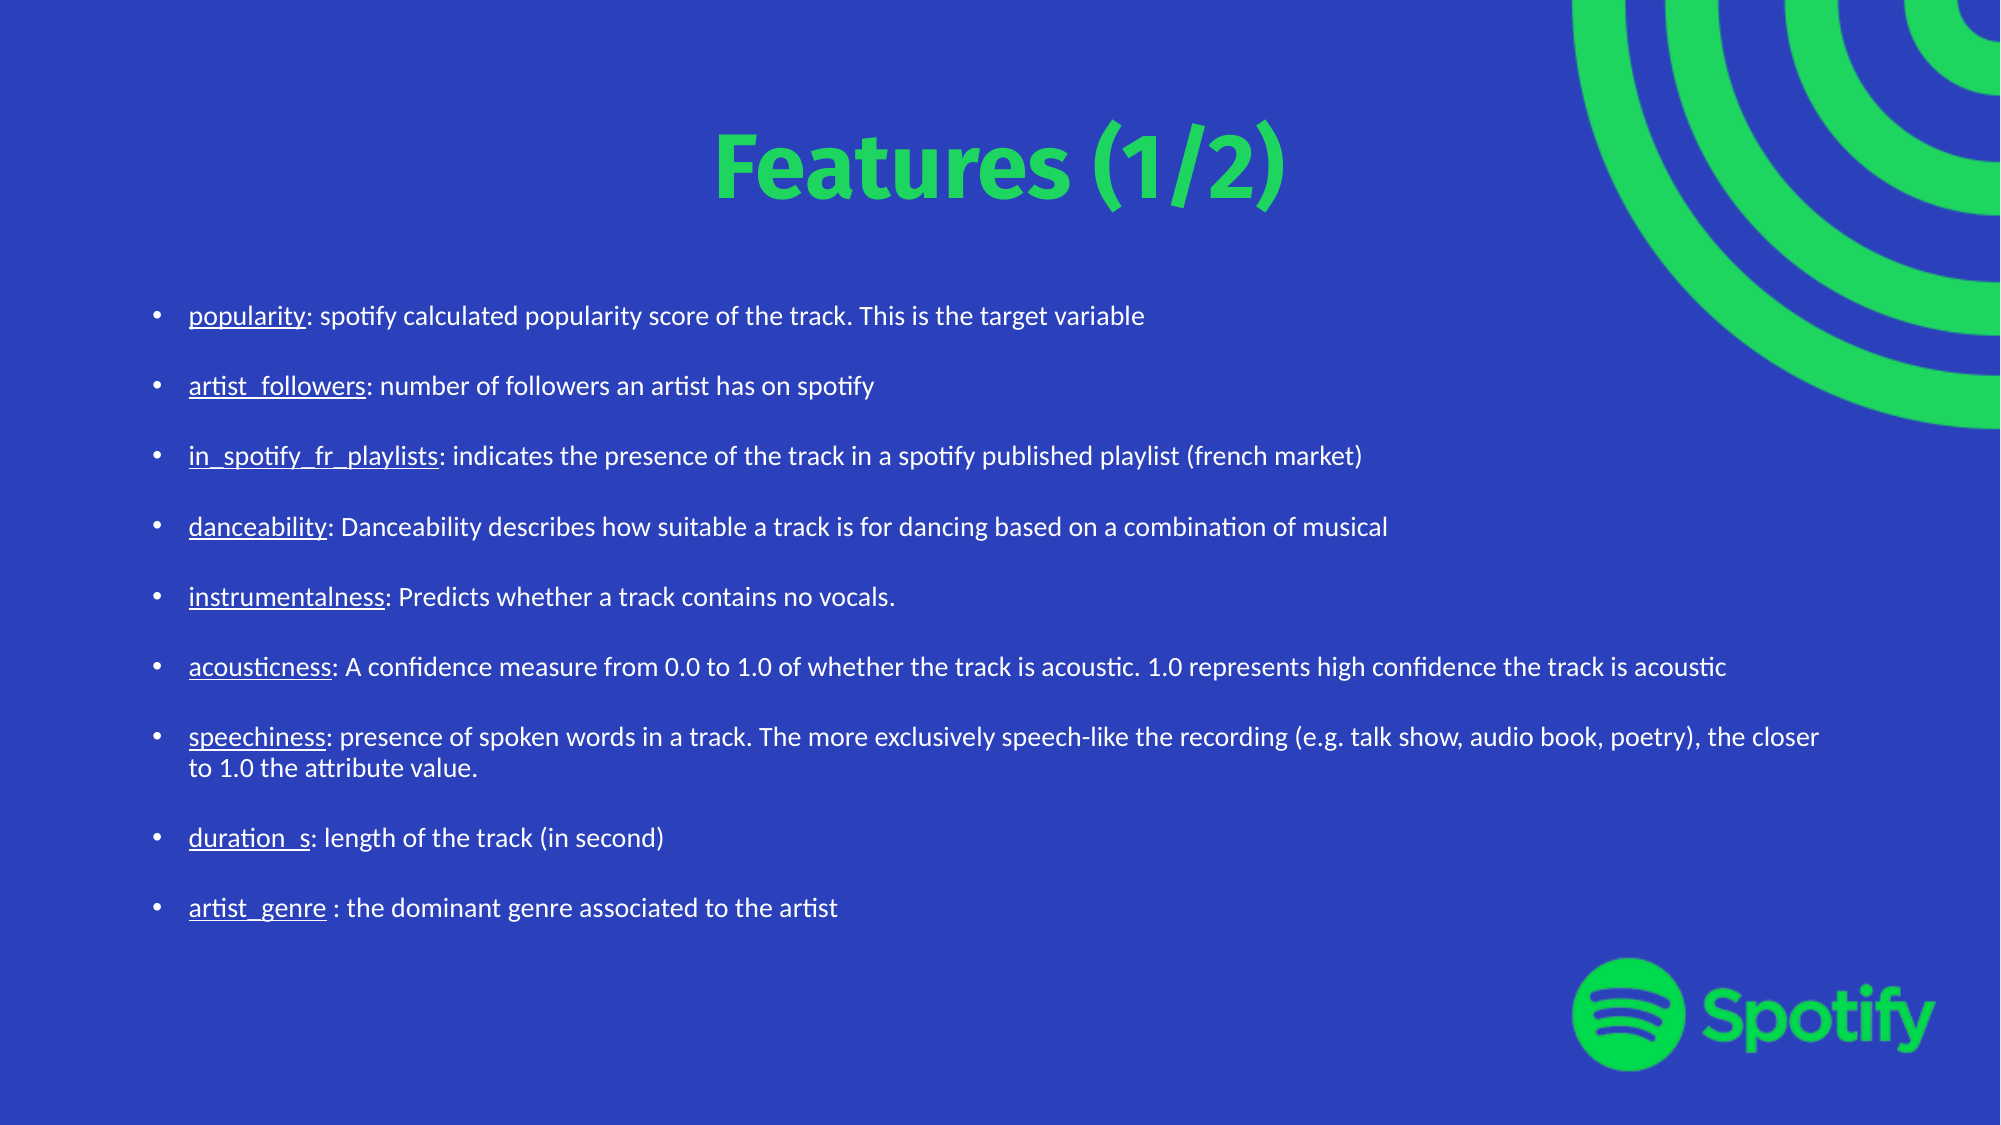

# Features (1/2)
popularity: spotify calculated popularity score of the track. This is the target variable

artist_followers: number of followers an artist has on spotify

in_spotify_fr_playlists: indicates the presence of the track in a spotify published playlist (french market)

danceability: Danceability describes how suitable a track is for dancing based on a combination of musical

instrumentalness: Predicts whether a track contains no vocals.

acousticness: A confidence measure from 0.0 to 1.0 of whether the track is acoustic. 1.0 represents high confidence the track is acoustic

speechiness: presence of spoken words in a track. The more exclusively speech-like the recording (e.g. talk show, audio book, poetry), the closer to 1.0 the attribute value.

duration_s: length of the track (in second)

artist_genre : the dominant genre associated to the artist